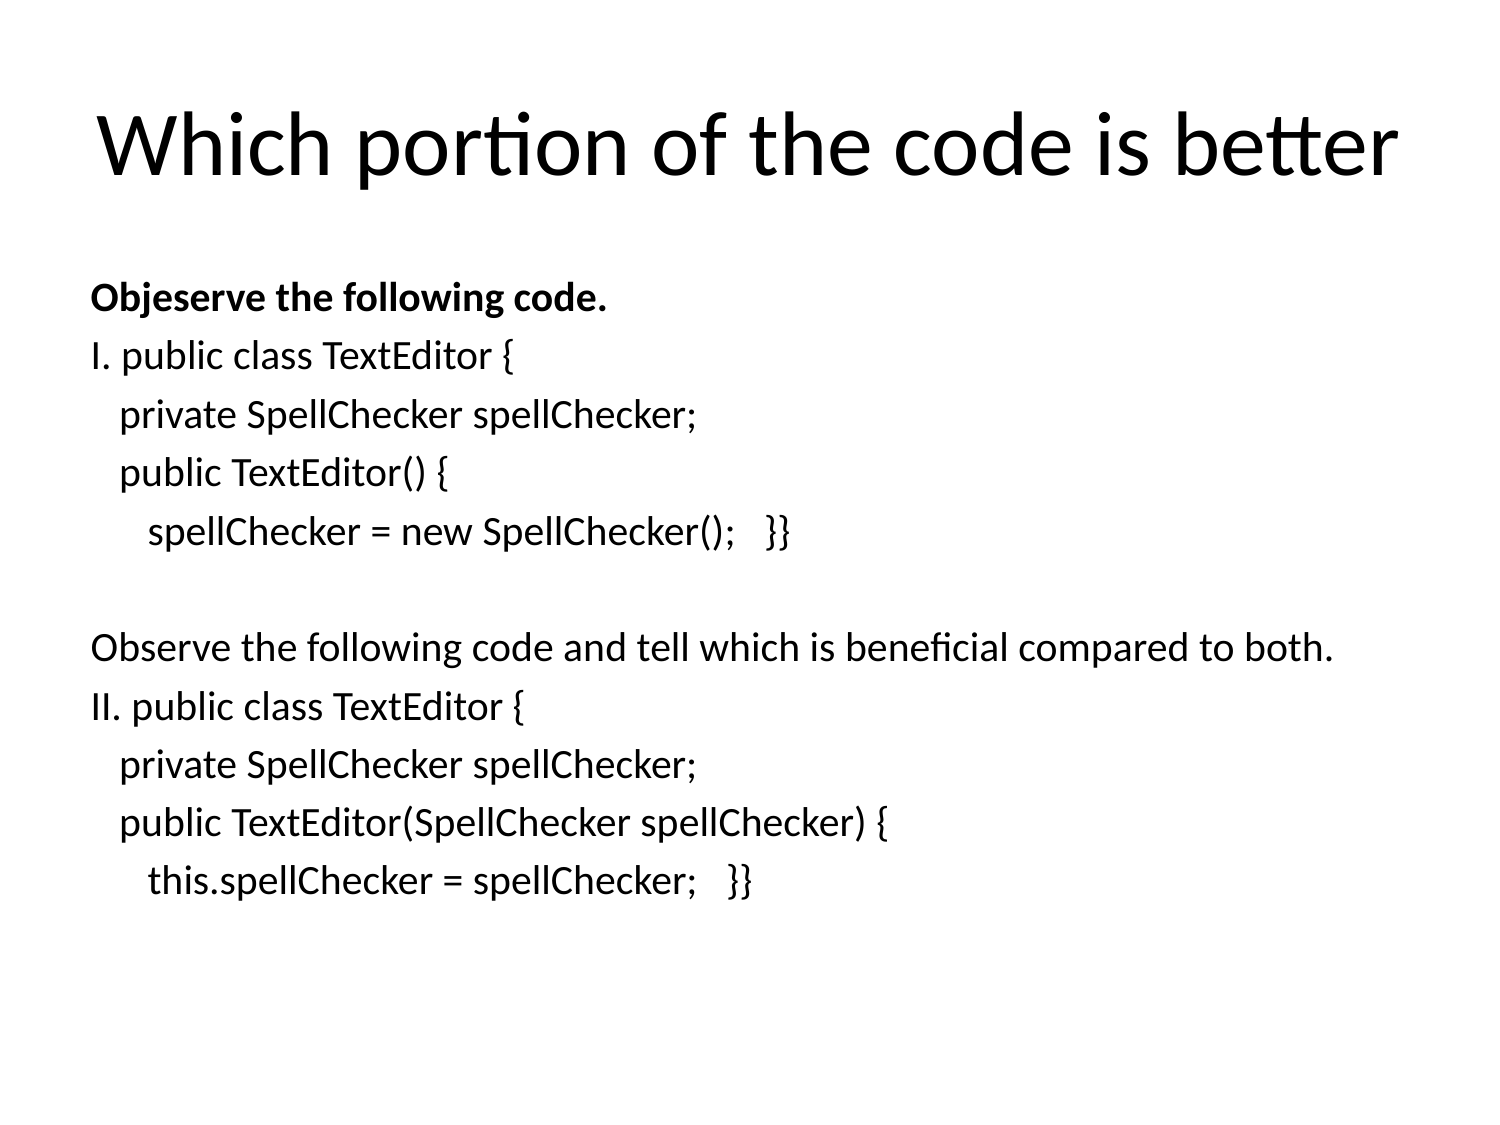

# Which portion of the code is better
Objeserve the following code.
I. public class TextEditor {
   private SpellChecker spellChecker;
   public TextEditor() {
      spellChecker = new SpellChecker();   }}

Observe the following code and tell which is beneficial compared to both.
II. public class TextEditor {
   private SpellChecker spellChecker;
   public TextEditor(SpellChecker spellChecker) {
      this.spellChecker = spellChecker;   }}